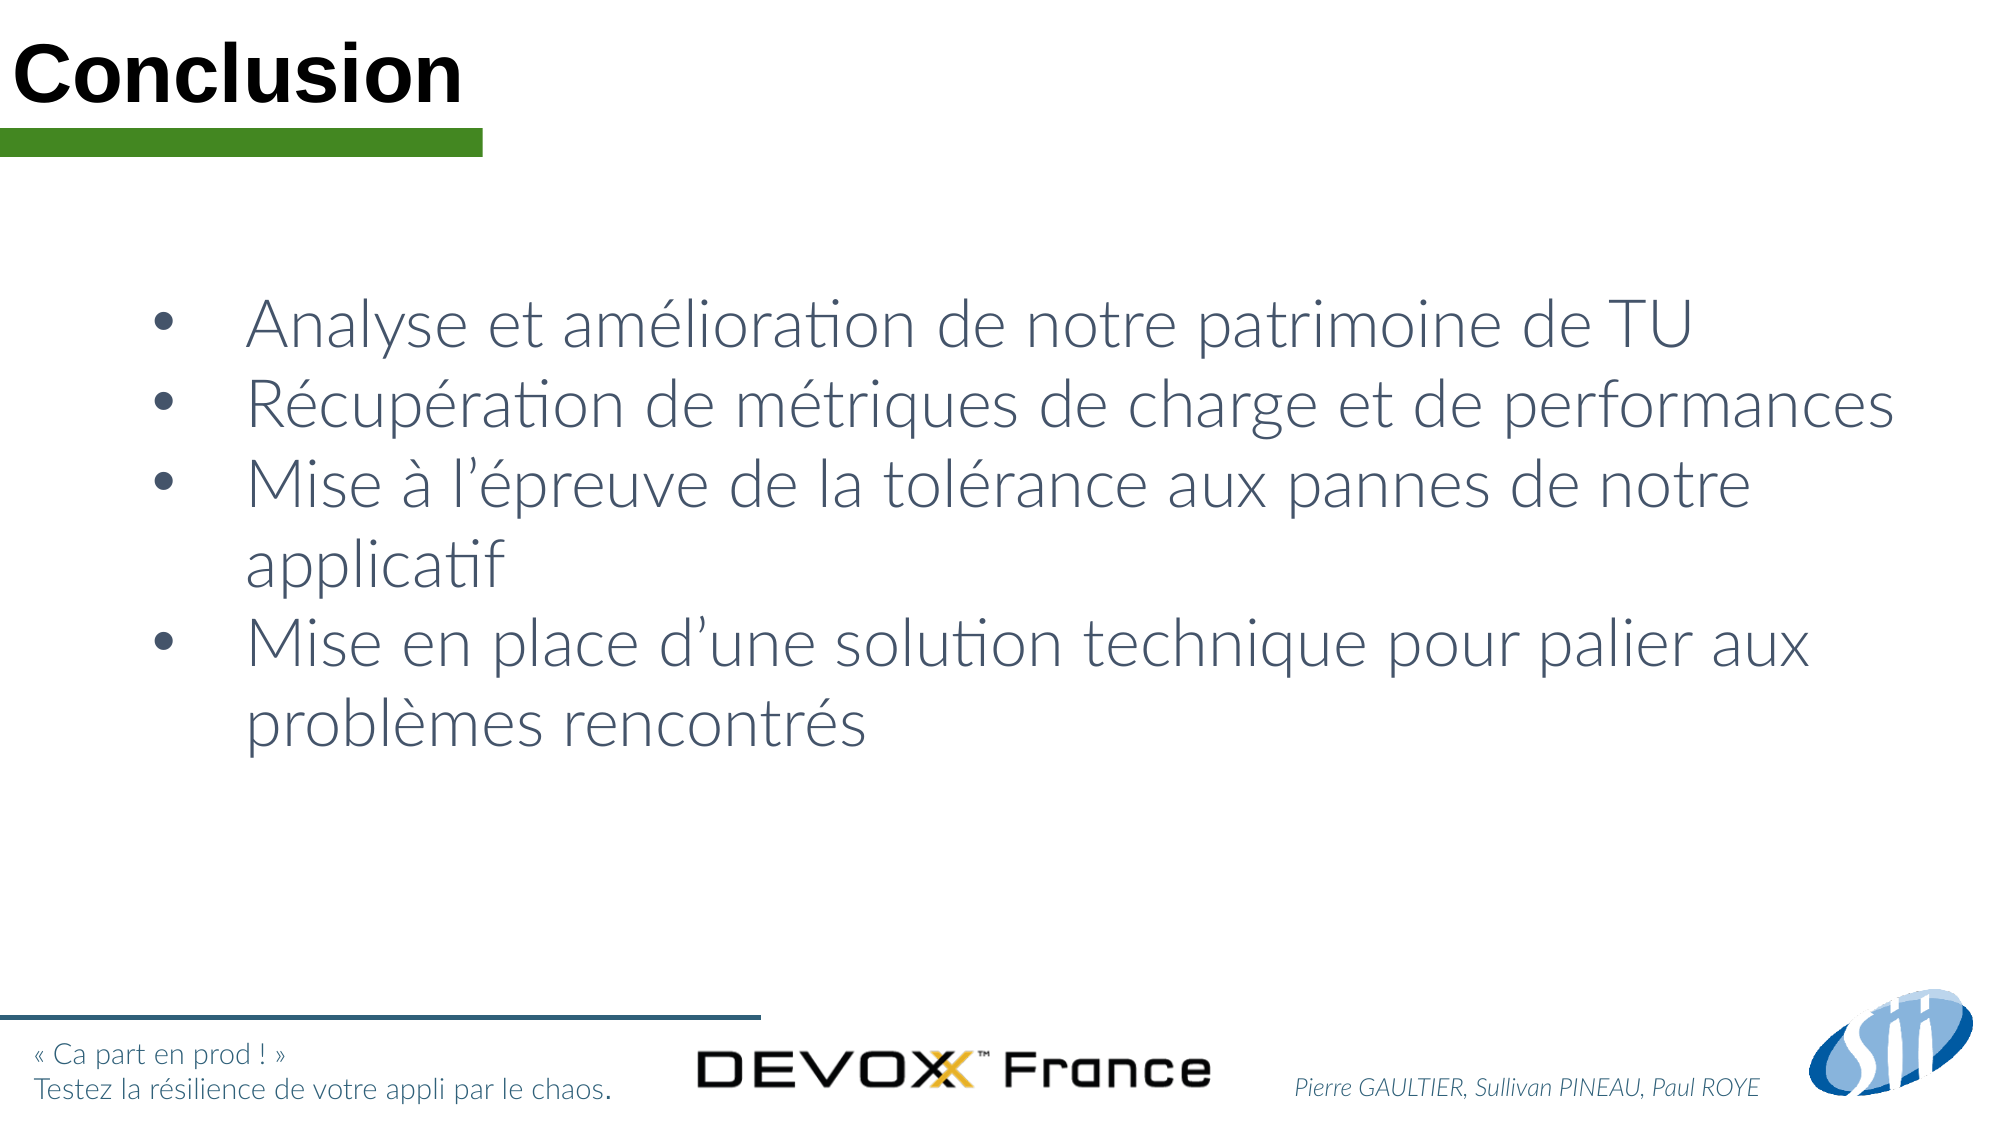

Conclusion

Analyse et amélioration de notre patrimoine de TU
Récupération de métriques de charge et de performances
Mise à l’épreuve de la tolérance aux pannes de notre applicatif
Mise en place d’une solution technique pour palier aux problèmes rencontrés